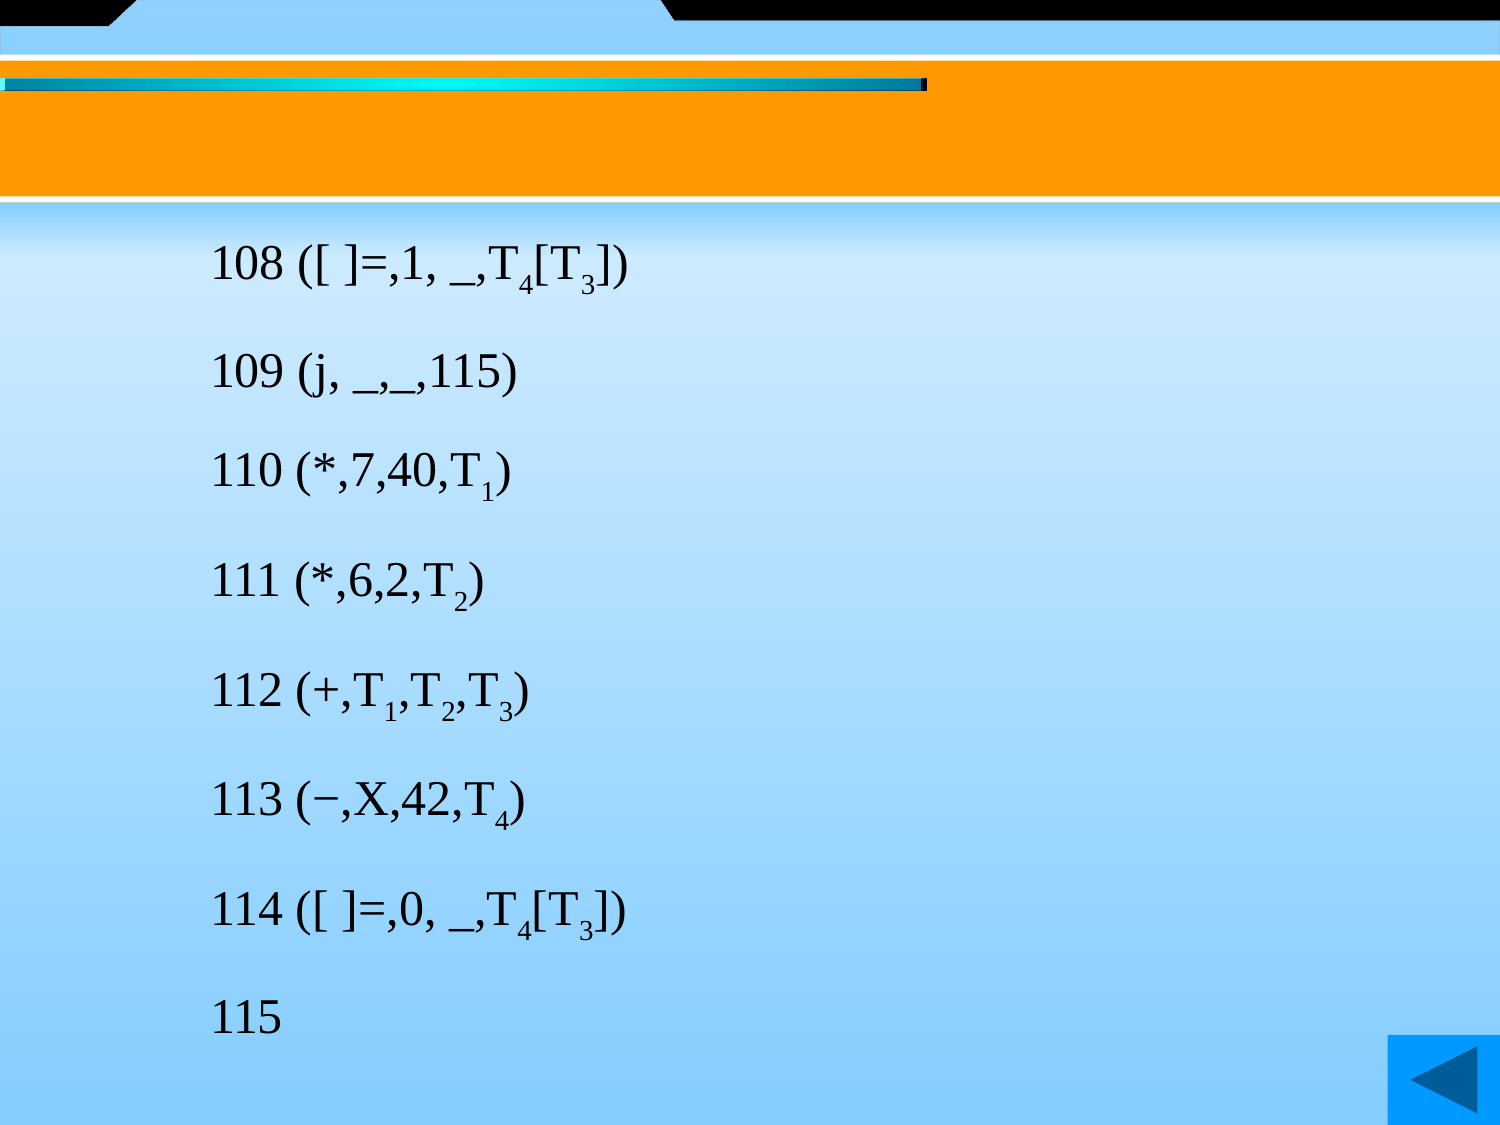

108 ([ ]=,1, _,T4[T3])
	109 (j, _,_,115)
	110 (*,7,40,T1)
	111 (*,6,2,T2)
	112 (+,T1,T2,T3)
	113 (−,X,42,T4)
	114 ([ ]=,0, _,T4[T3])
	115